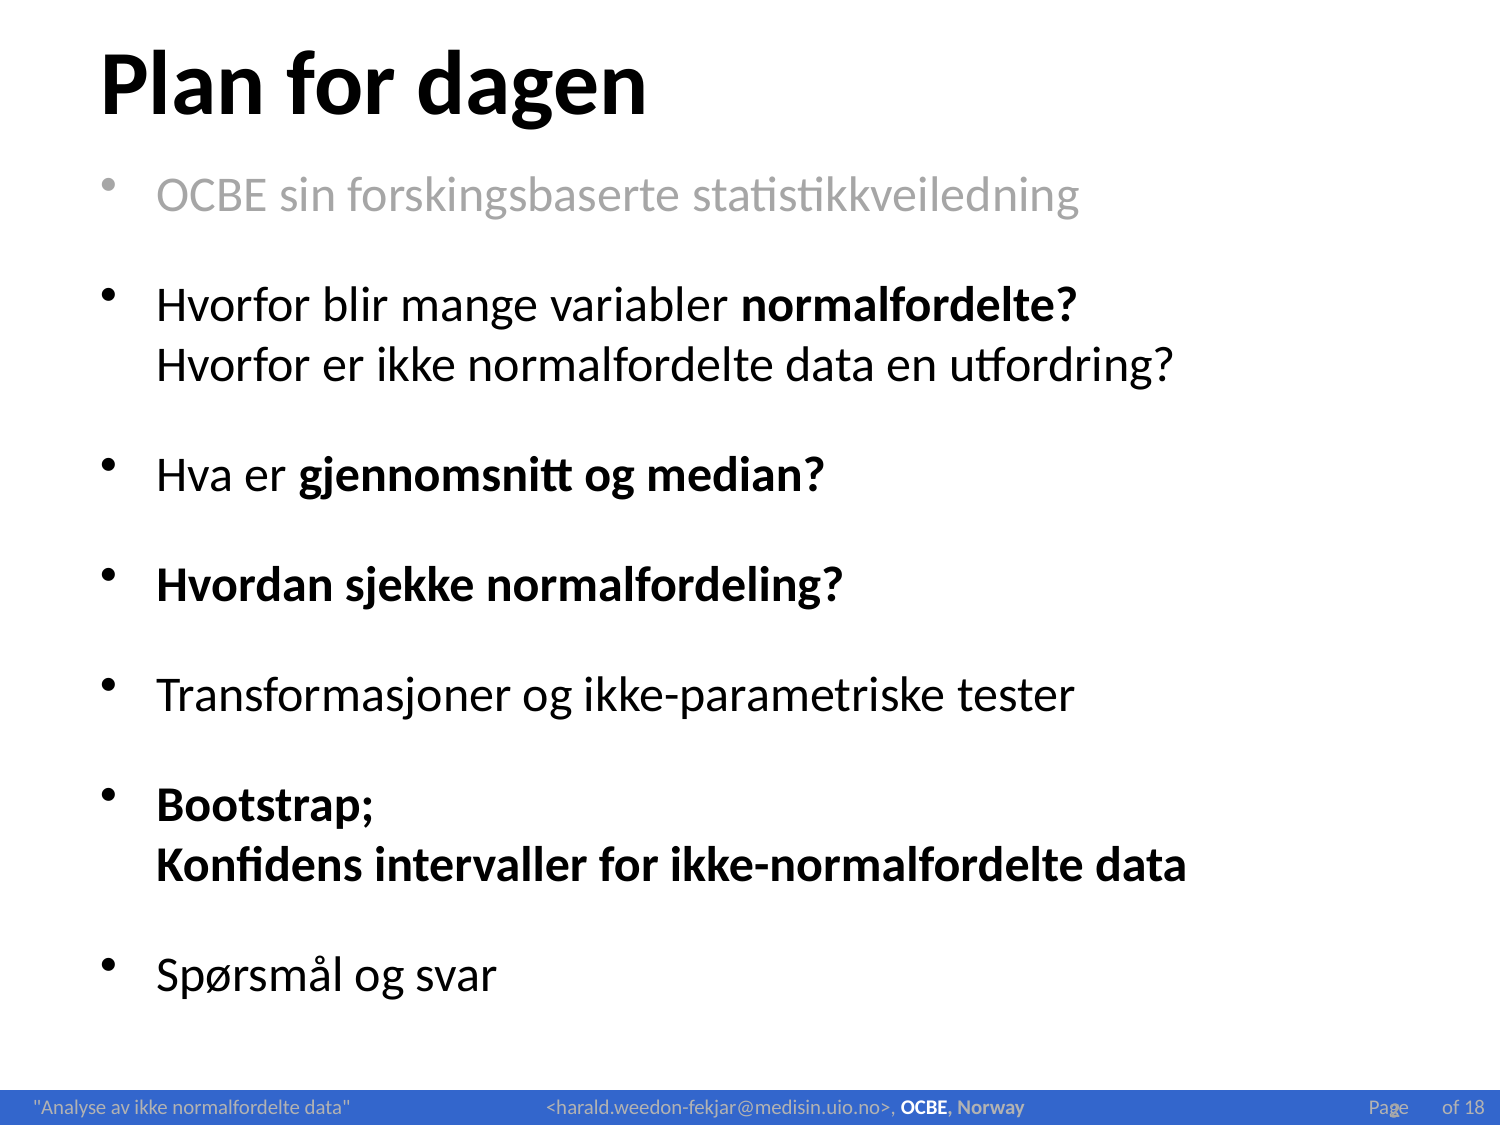

# Plan for dagen
OCBE sin forskingsbaserte statistikkveiledning
Hvorfor blir mange variabler normalfordelte?
Hvorfor er ikke normalfordelte data en utfordring?
Hva er gjennomsnitt og median?
Hvordan sjekke normalfordeling?
Transformasjoner og ikke-parametriske tester
Bootstrap;
Konfidens intervaller for ikke-normalfordelte data
Spørsmål og svar